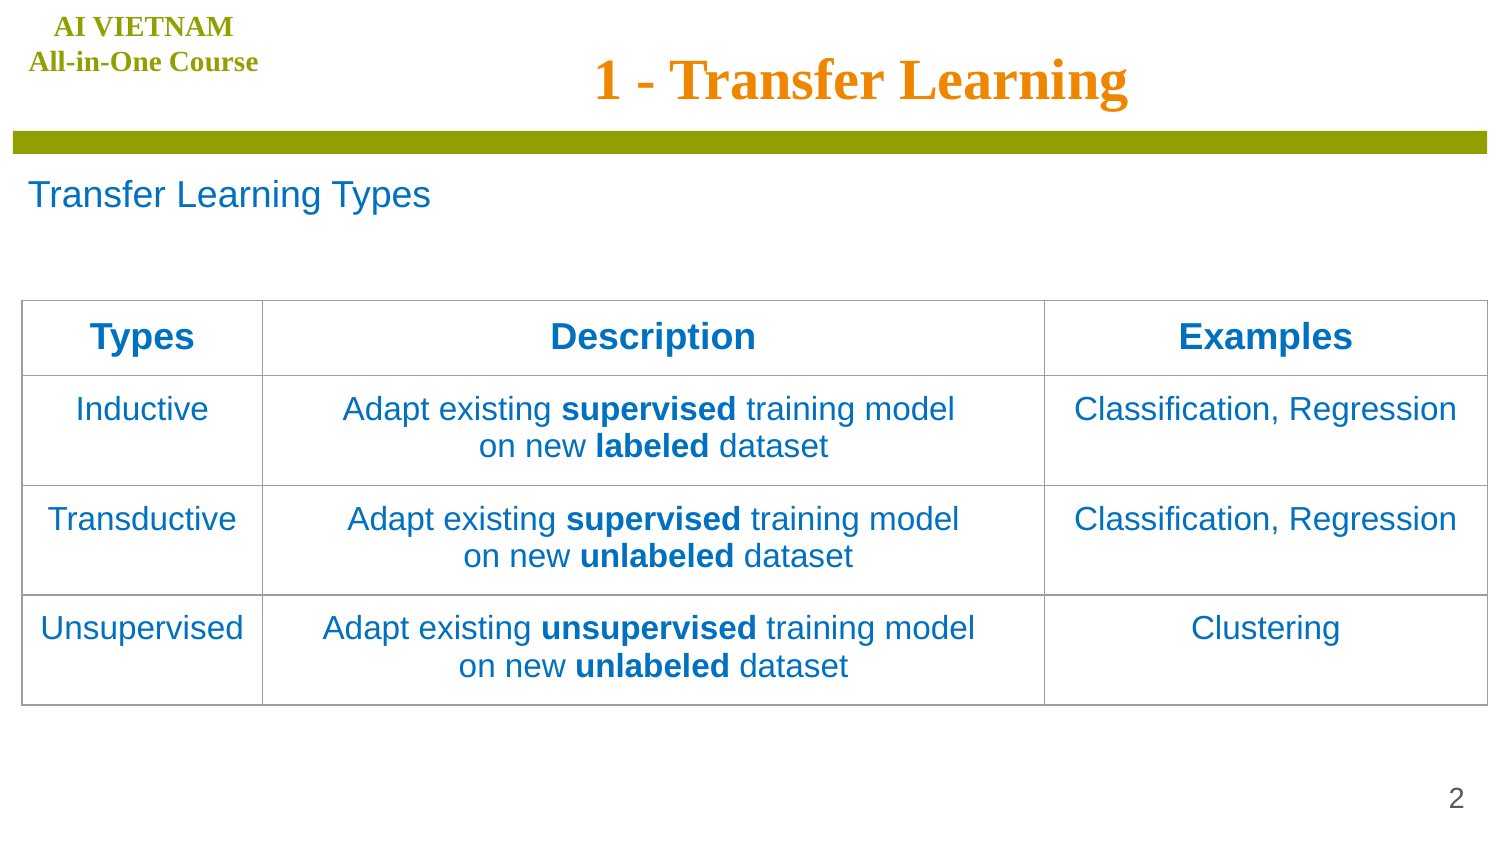

AI VIETNAM
All-in-One Course
# 1 - Transfer Learning

Transfer Learning Types
| Types | Description | Examples |
| --- | --- | --- |
| Inductive | Adapt existing supervised training model on new labeled dataset | Classification, Regression |
| Transductive | Adapt existing supervised training model on new unlabeled dataset | Classification, Regression |
| Unsupervised | Adapt existing unsupervised training model on new unlabeled dataset | Clustering |
2